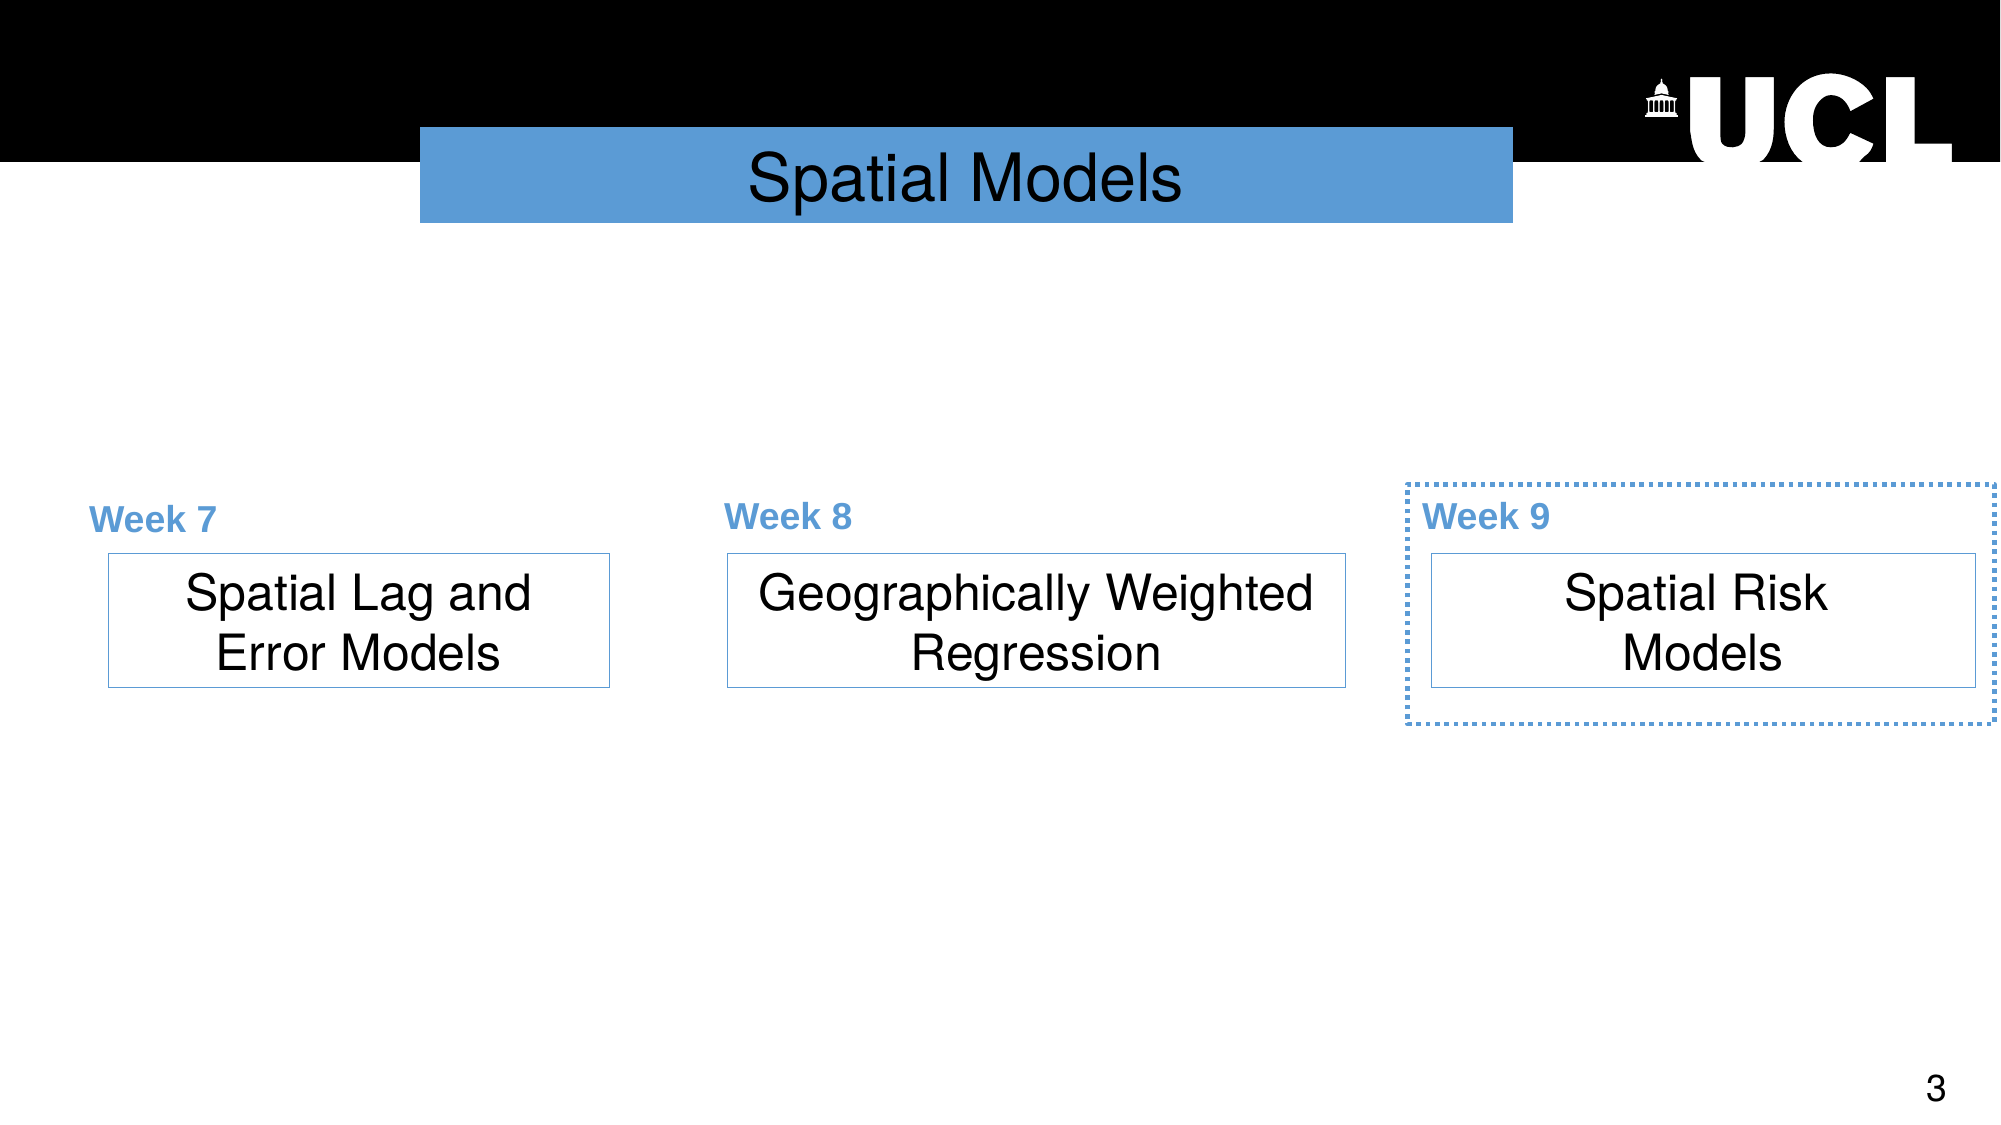

Recap
Spatial Models
Week 9

Week 8

Week 7

Spatial Lag and Error Models
Geographically Weighted Regression
Spatial Risk
Models
3